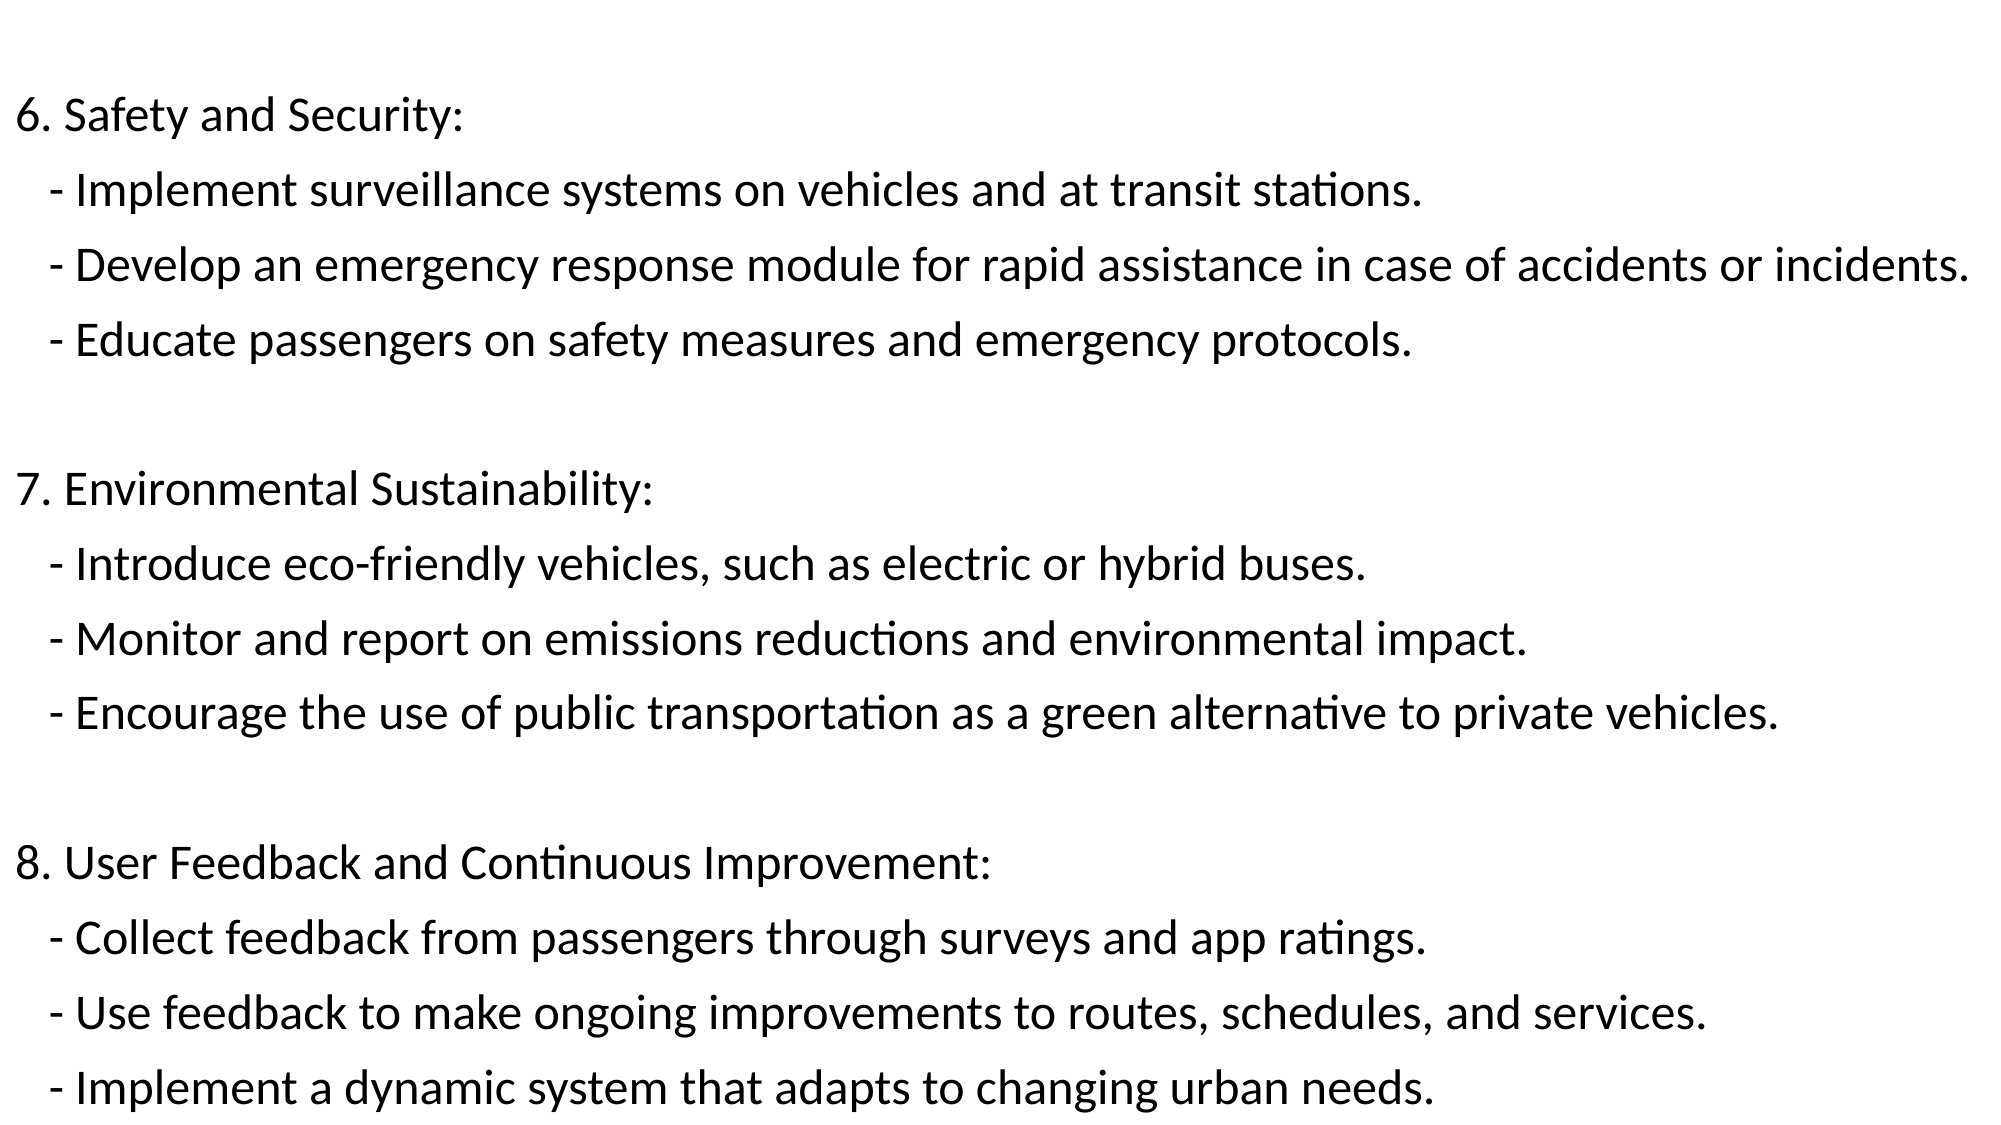

6. Safety and Security:
   - Implement surveillance systems on vehicles and at transit stations.
   - Develop an emergency response module for rapid assistance in case of accidents or incidents.
   - Educate passengers on safety measures and emergency protocols.

7. Environmental Sustainability:
   - Introduce eco-friendly vehicles, such as electric or hybrid buses.
   - Monitor and report on emissions reductions and environmental impact.
   - Encourage the use of public transportation as a green alternative to private vehicles.

8. User Feedback and Continuous Improvement:
   - Collect feedback from passengers through surveys and app ratings.
   - Use feedback to make ongoing improvements to routes, schedules, and services.
   - Implement a dynamic system that adapts to changing urban needs.